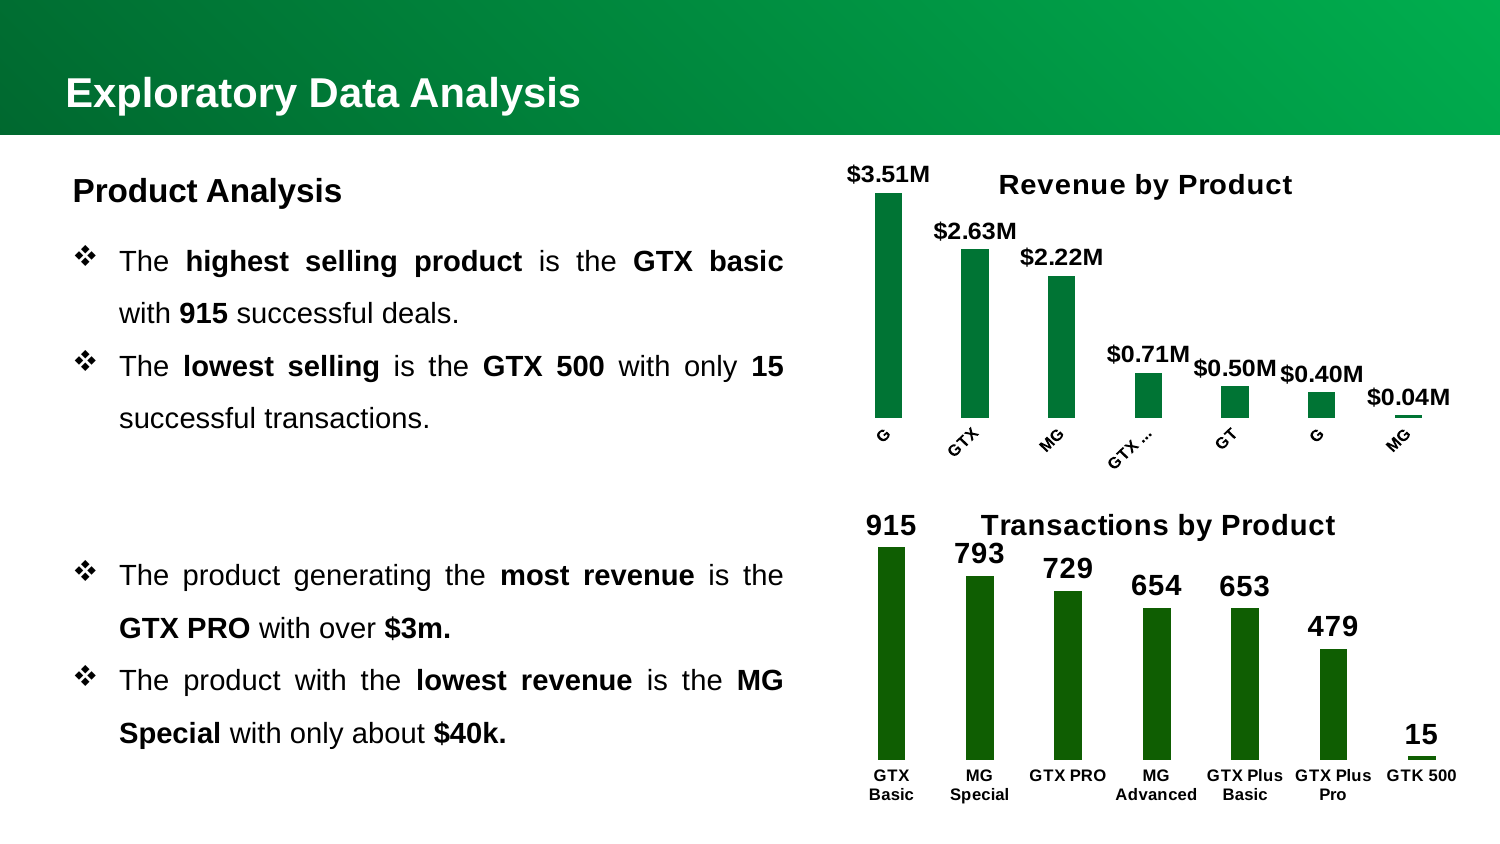

Exploratory Data Analysis

### Chart: Revenue by Product

| Category | Product |
|---|---|
| GTX PRO | 3510578.0 |
| GTX Plus Pro | 2629651.0 |
| MG Advanced | 2216387.0 |
| GTX Plus Basic | 705275.0 |
| GTX Basic | 499263.0 |
| GTK 500 | 400612.0 |
| MG Special | 43768.0 |
Product Analysis
The highest selling product is the GTX basic with 915 successful deals.
The lowest selling is the GTX 500 with only 15 successful transactions.

The product generating the most revenue is the GTX PRO with over $3m.
The product with the lowest revenue is the MG Special with only about $40k.

### Chart: Transactions by Product

| Category | Products |
|---|---|
| GTX Basic | 915.0 |
| MG Special | 793.0 |
| GTX PRO | 729.0 |
| MG Advanced | 654.0 |
| GTX Plus Basic | 653.0 |
| GTX Plus Pro | 479.0 |
| GTK 500 | 15.0 |